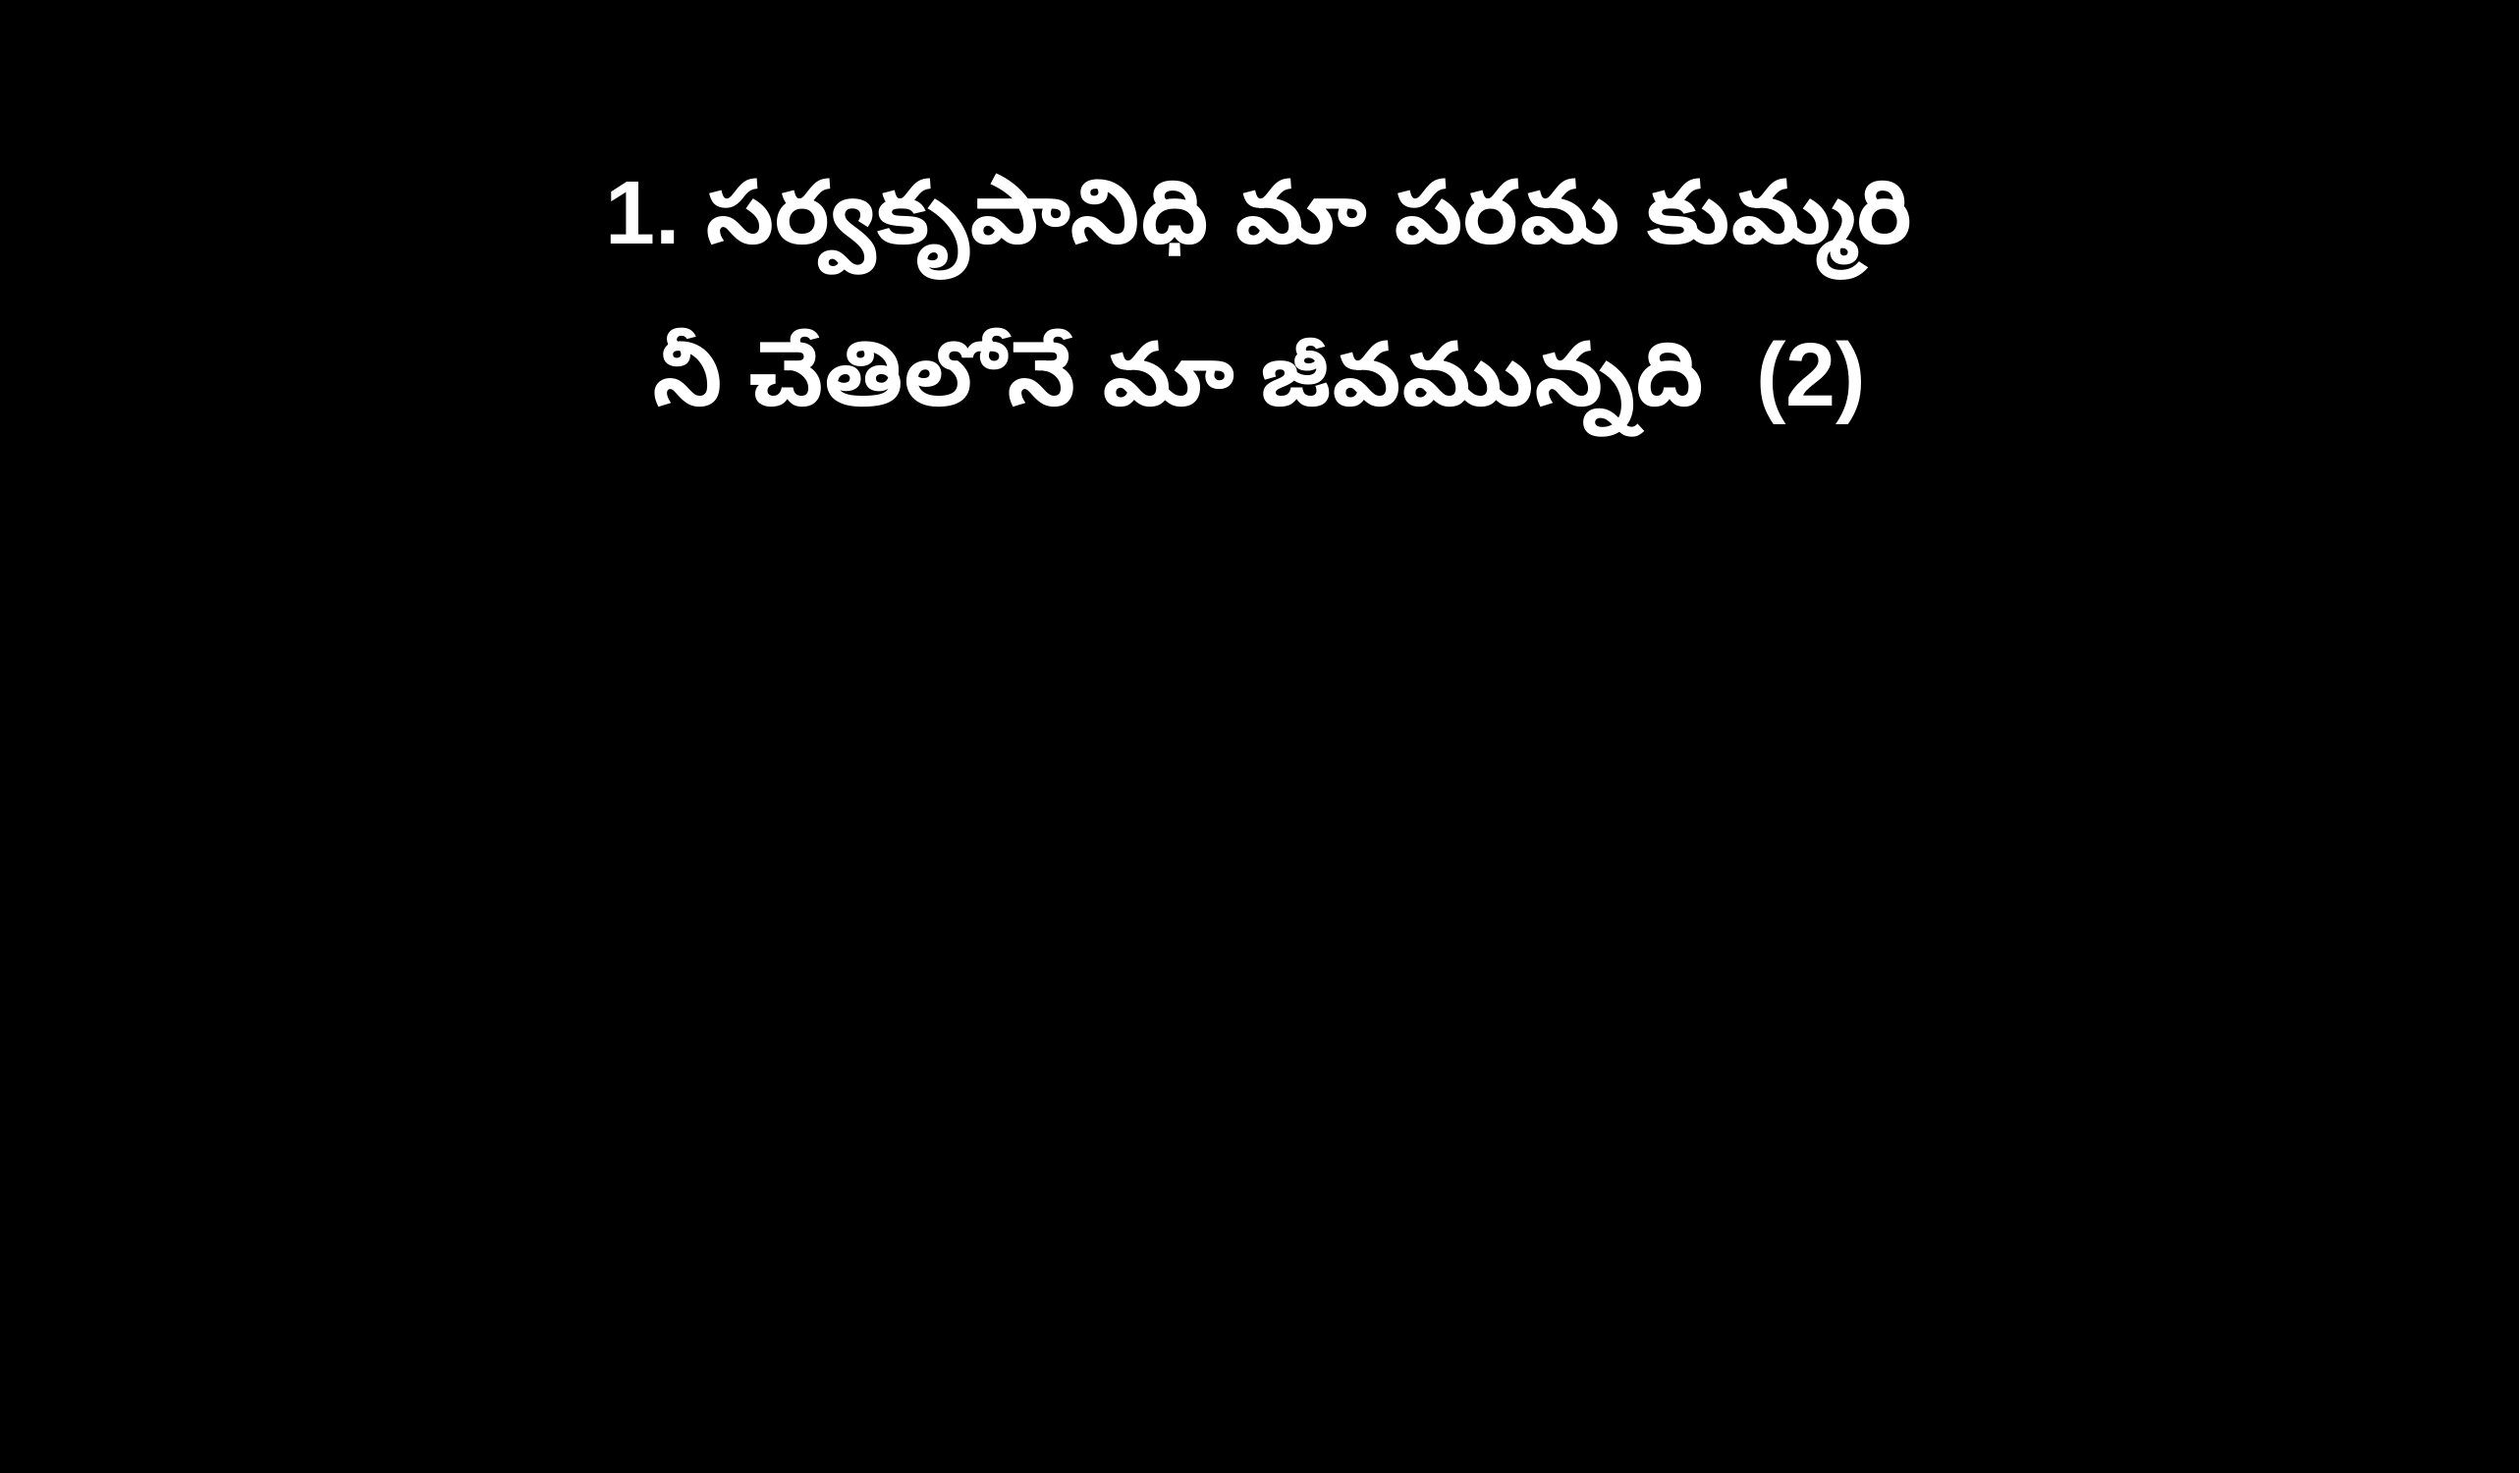

1. సర్వకృపానిధి మా పరమ కుమ్మరి
నీ చేతిలోనే మా జీవమున్నది  (2)